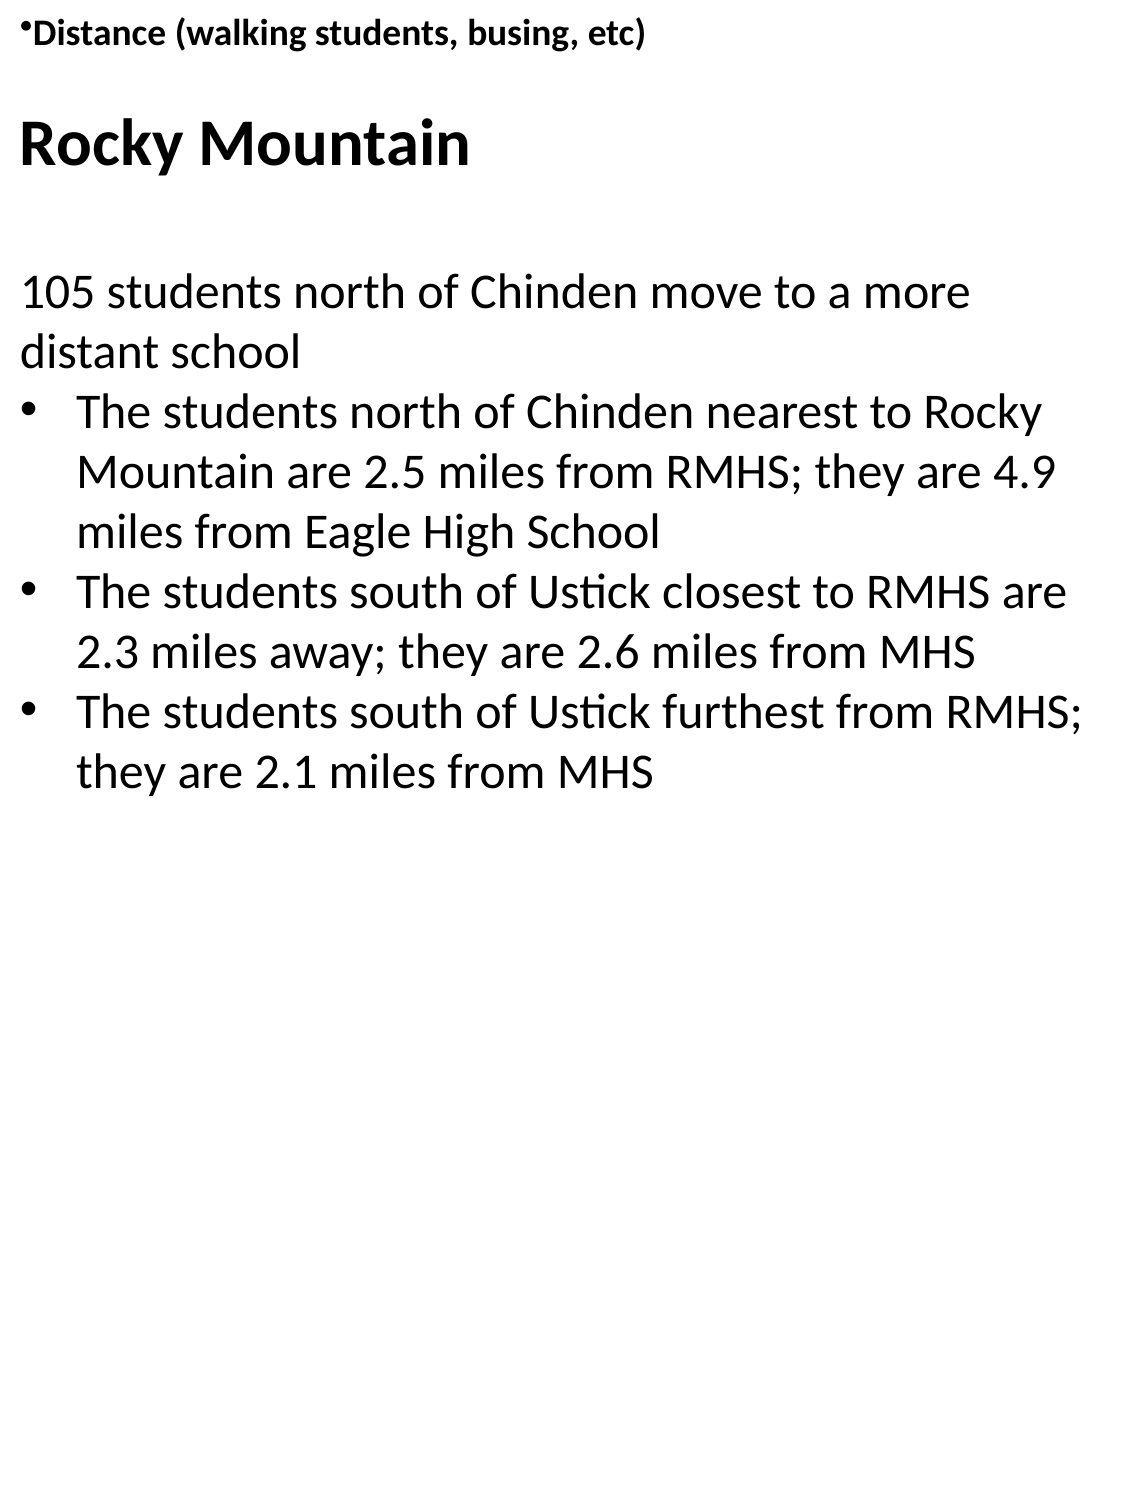

Distance (walking students, busing, etc)

Rocky Mountain

105 students north of Chinden move to a more distant school
The students north of Chinden nearest to Rocky Mountain are 2.5 miles from RMHS; they are 4.9 miles from Eagle High School
The students south of Ustick closest to RMHS are 2.3 miles away; they are 2.6 miles from MHS
The students south of Ustick furthest from RMHS; they are 2.1 miles from MHS